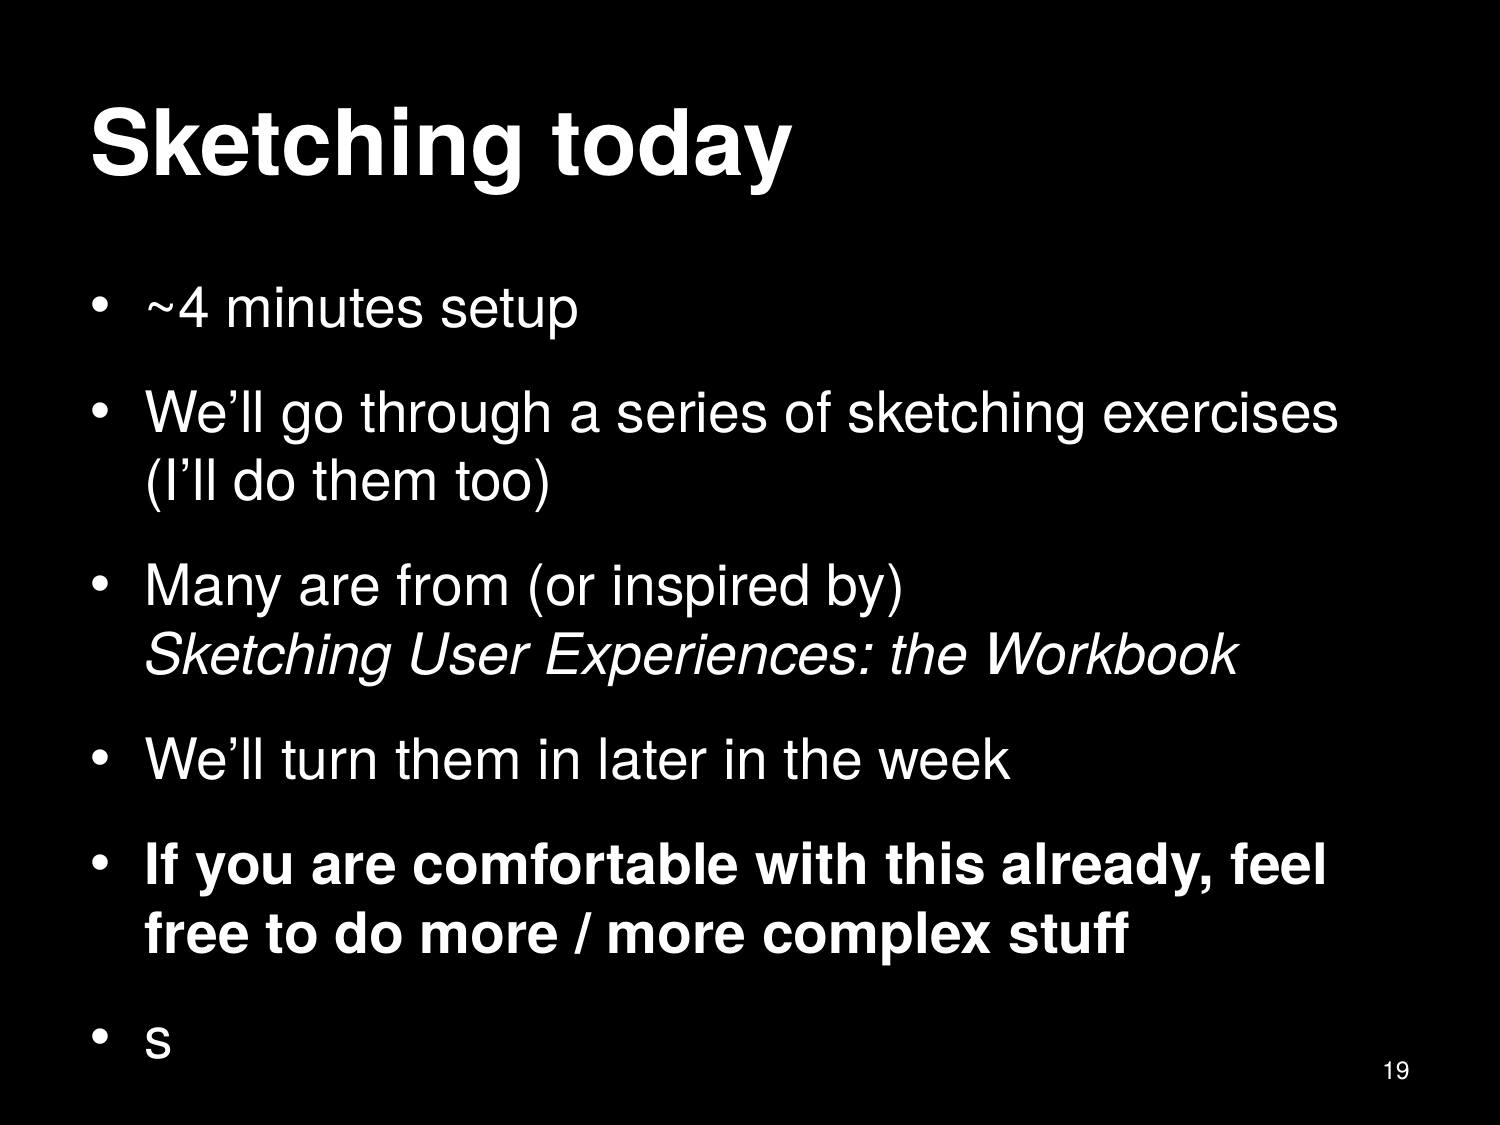

# Sketching today
~4 minutes setup
We’ll go through a series of sketching exercises (I’ll do them too)
Many are from (or inspired by)
Sketching User Experiences: the Workbook
We’ll turn them in later in the week
If you are comfortable with this already, feel free to do more / more complex stuff
s
19